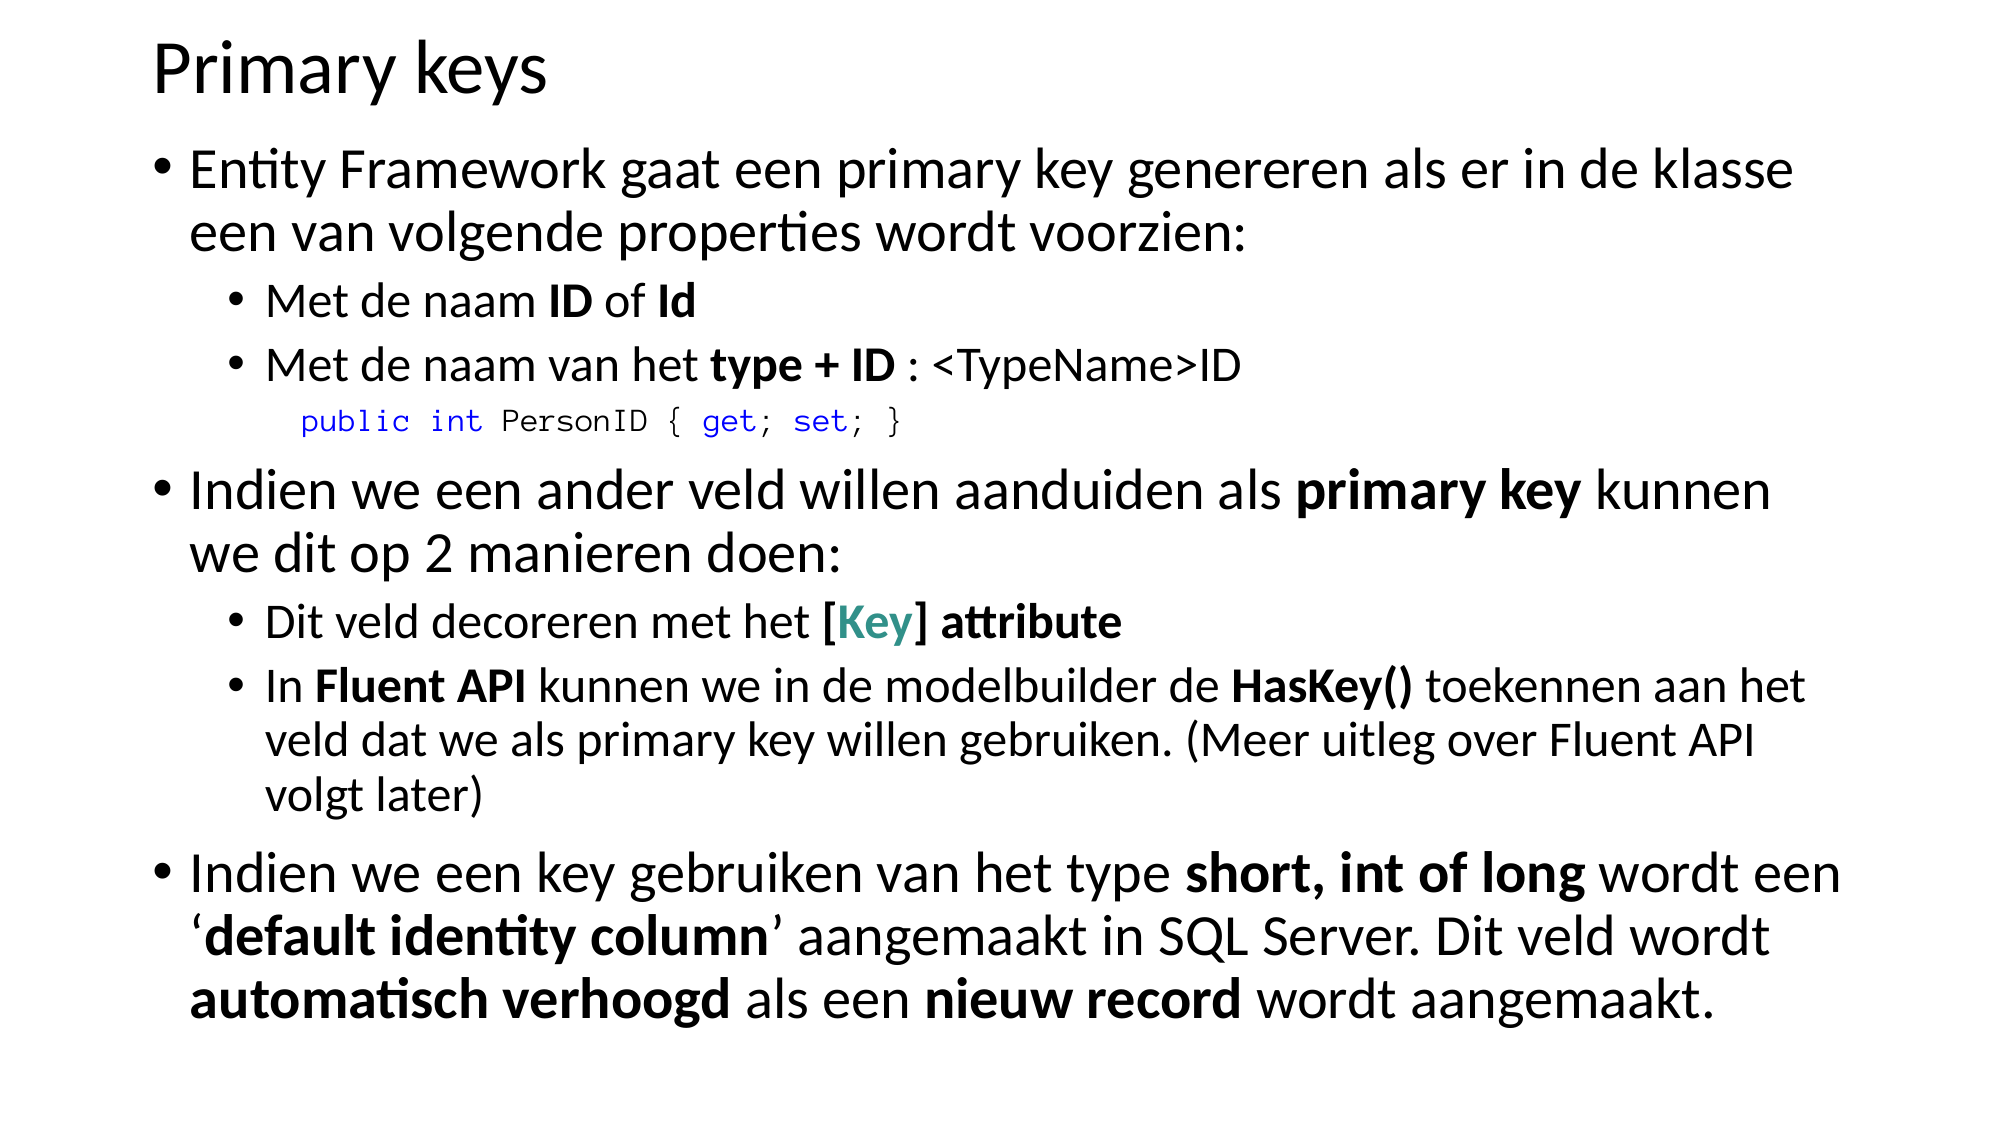

# Primary keys
Entity Framework gaat een primary key genereren als er in de klasse een van volgende properties wordt voorzien:
Met de naam ID of Id
Met de naam van het type + ID : <TypeName>ID
public int PersonID { get; set; }
Indien we een ander veld willen aanduiden als primary key kunnen we dit op 2 manieren doen:
Dit veld decoreren met het [Key] attribute
In Fluent API kunnen we in de modelbuilder de HasKey() toekennen aan het veld dat we als primary key willen gebruiken. (Meer uitleg over Fluent API volgt later)
Indien we een key gebruiken van het type short, int of long wordt een ‘default identity column’ aangemaakt in SQL Server. Dit veld wordt automatisch verhoogd als een nieuw record wordt aangemaakt.